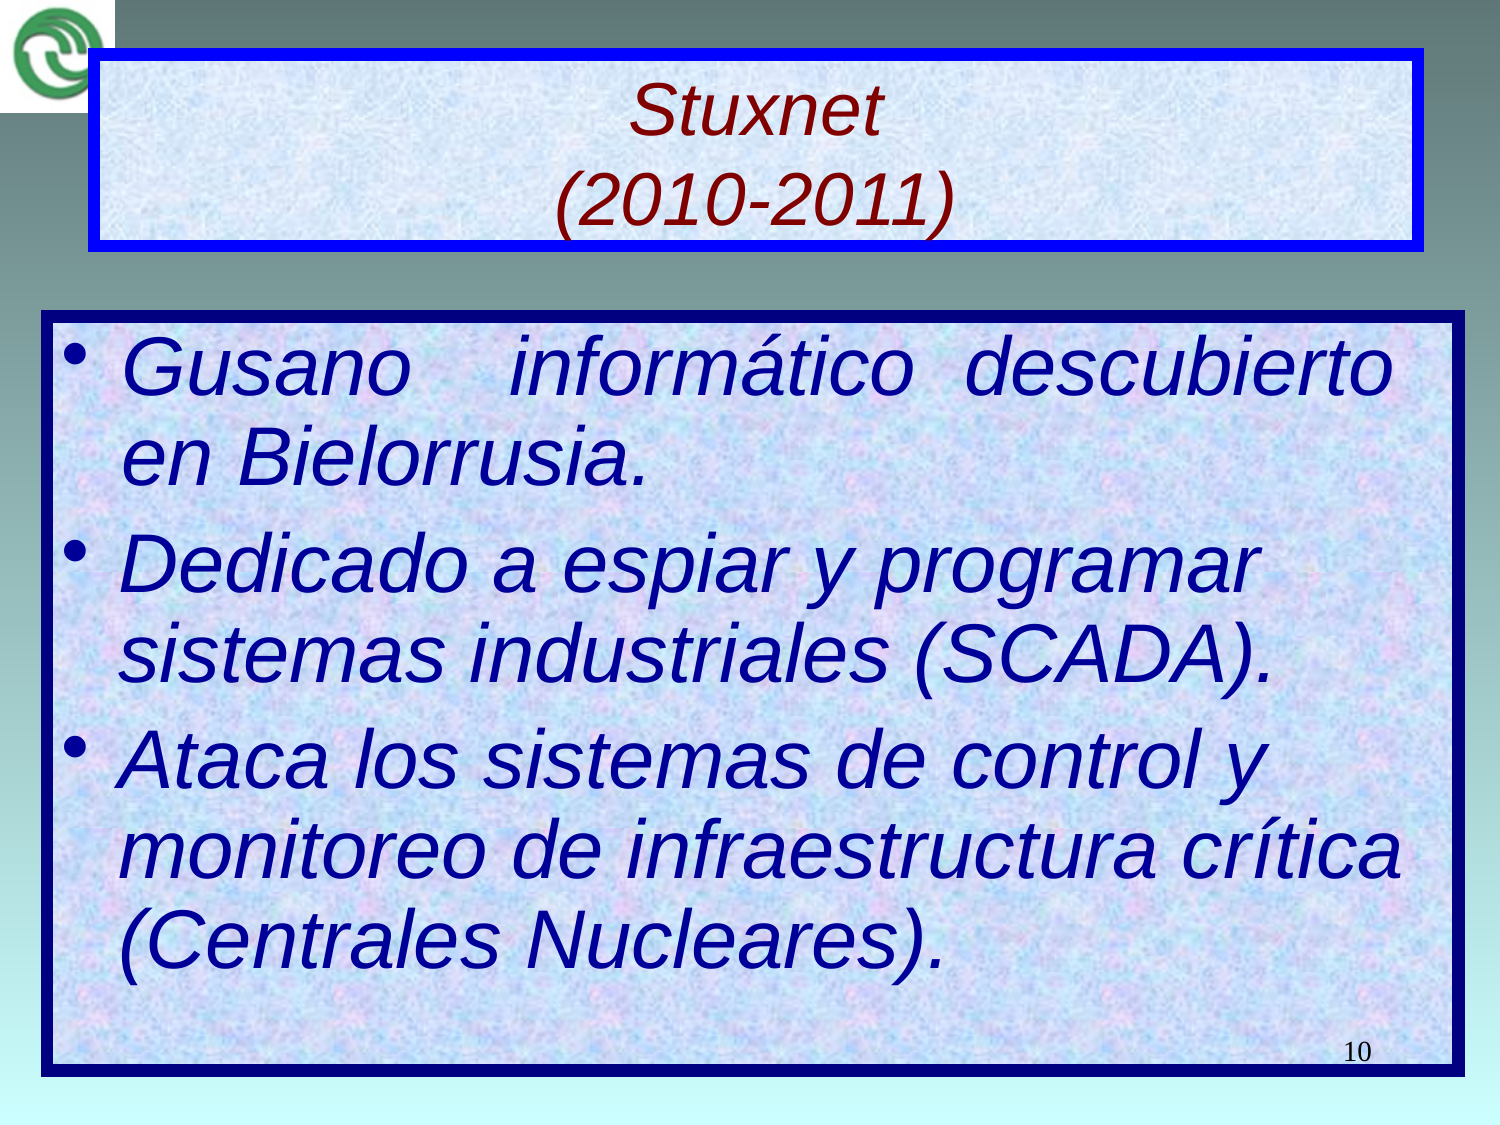

# Stuxnet (2010-2011)
Gusano  informático descubierto  en Bielorrusia.
Dedicado a espiar y programar sistemas industriales (SCADA).
Ataca los sistemas de control y monitoreo de infraestructura crítica (Centrales Nucleares).
10